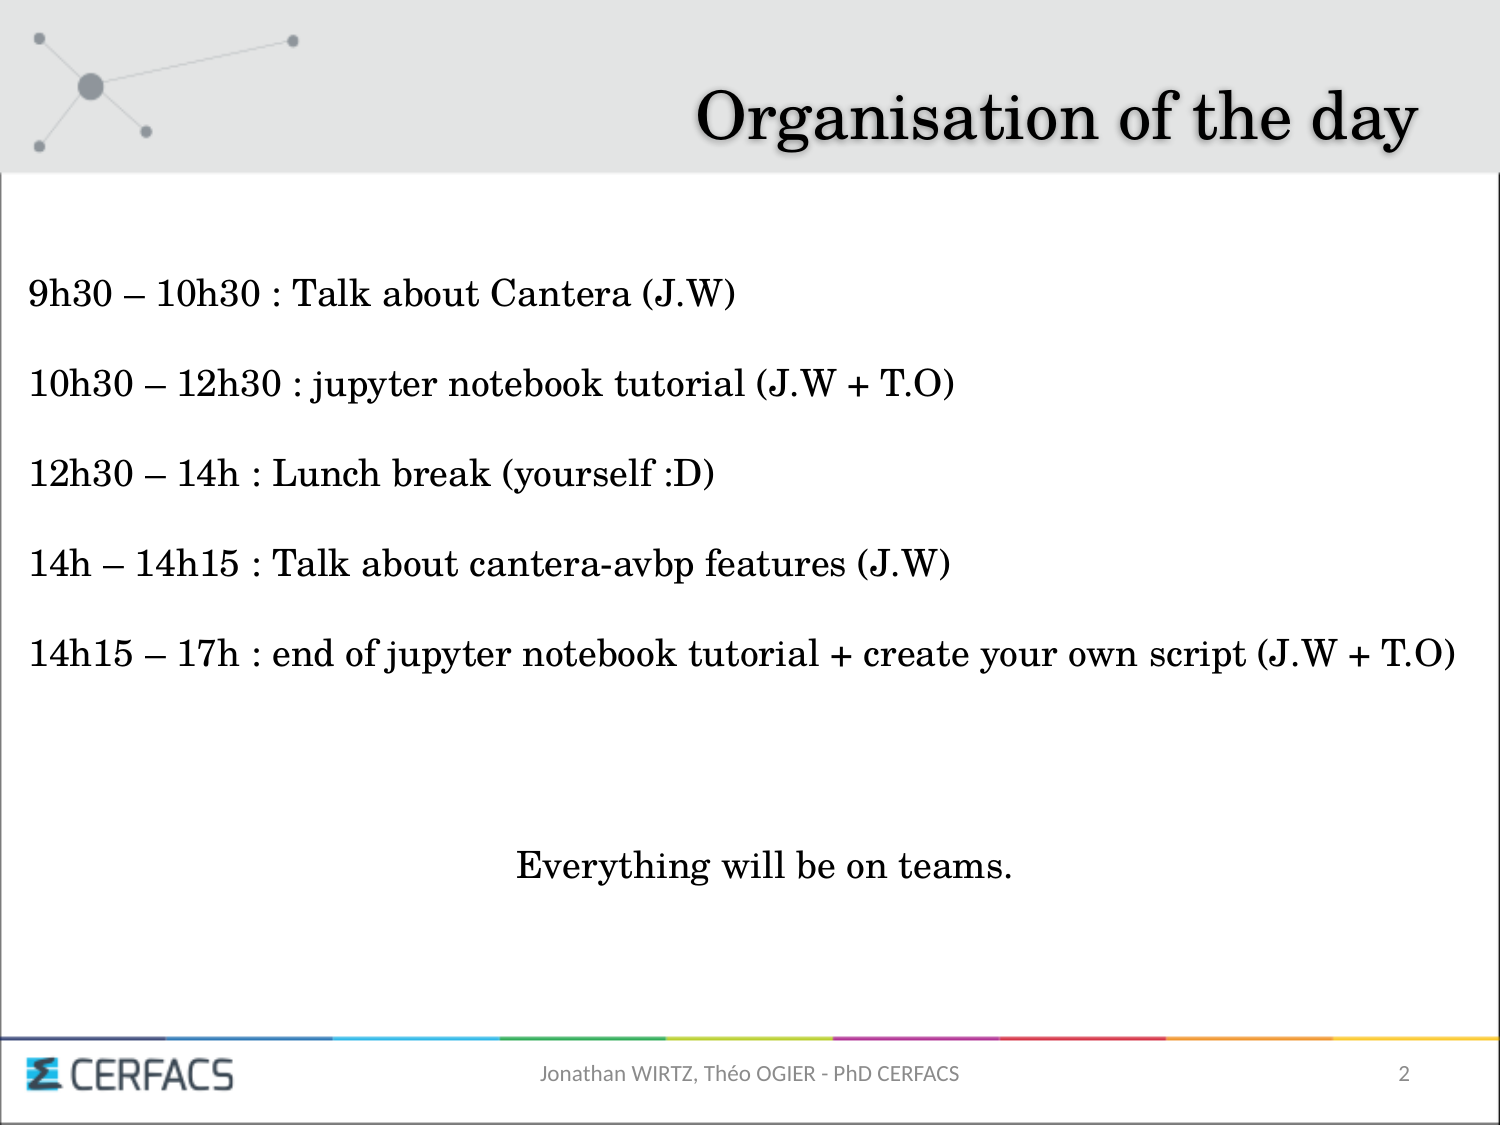

# Organisation of the day
9h30 – 10h30 : Talk about Cantera (J.W)

10h30 – 12h30 : jupyter notebook tutorial (J.W + T.O)

12h30 – 14h : Lunch break (yourself :D)

14h – 14h15 : Talk about cantera-avbp features (J.W)

14h15 – 17h : end of jupyter notebook tutorial + create your own script (J.W + T.O)
Everything will be on teams.
Jonathan WIRTZ, Théo OGIER - PhD CERFACS
2